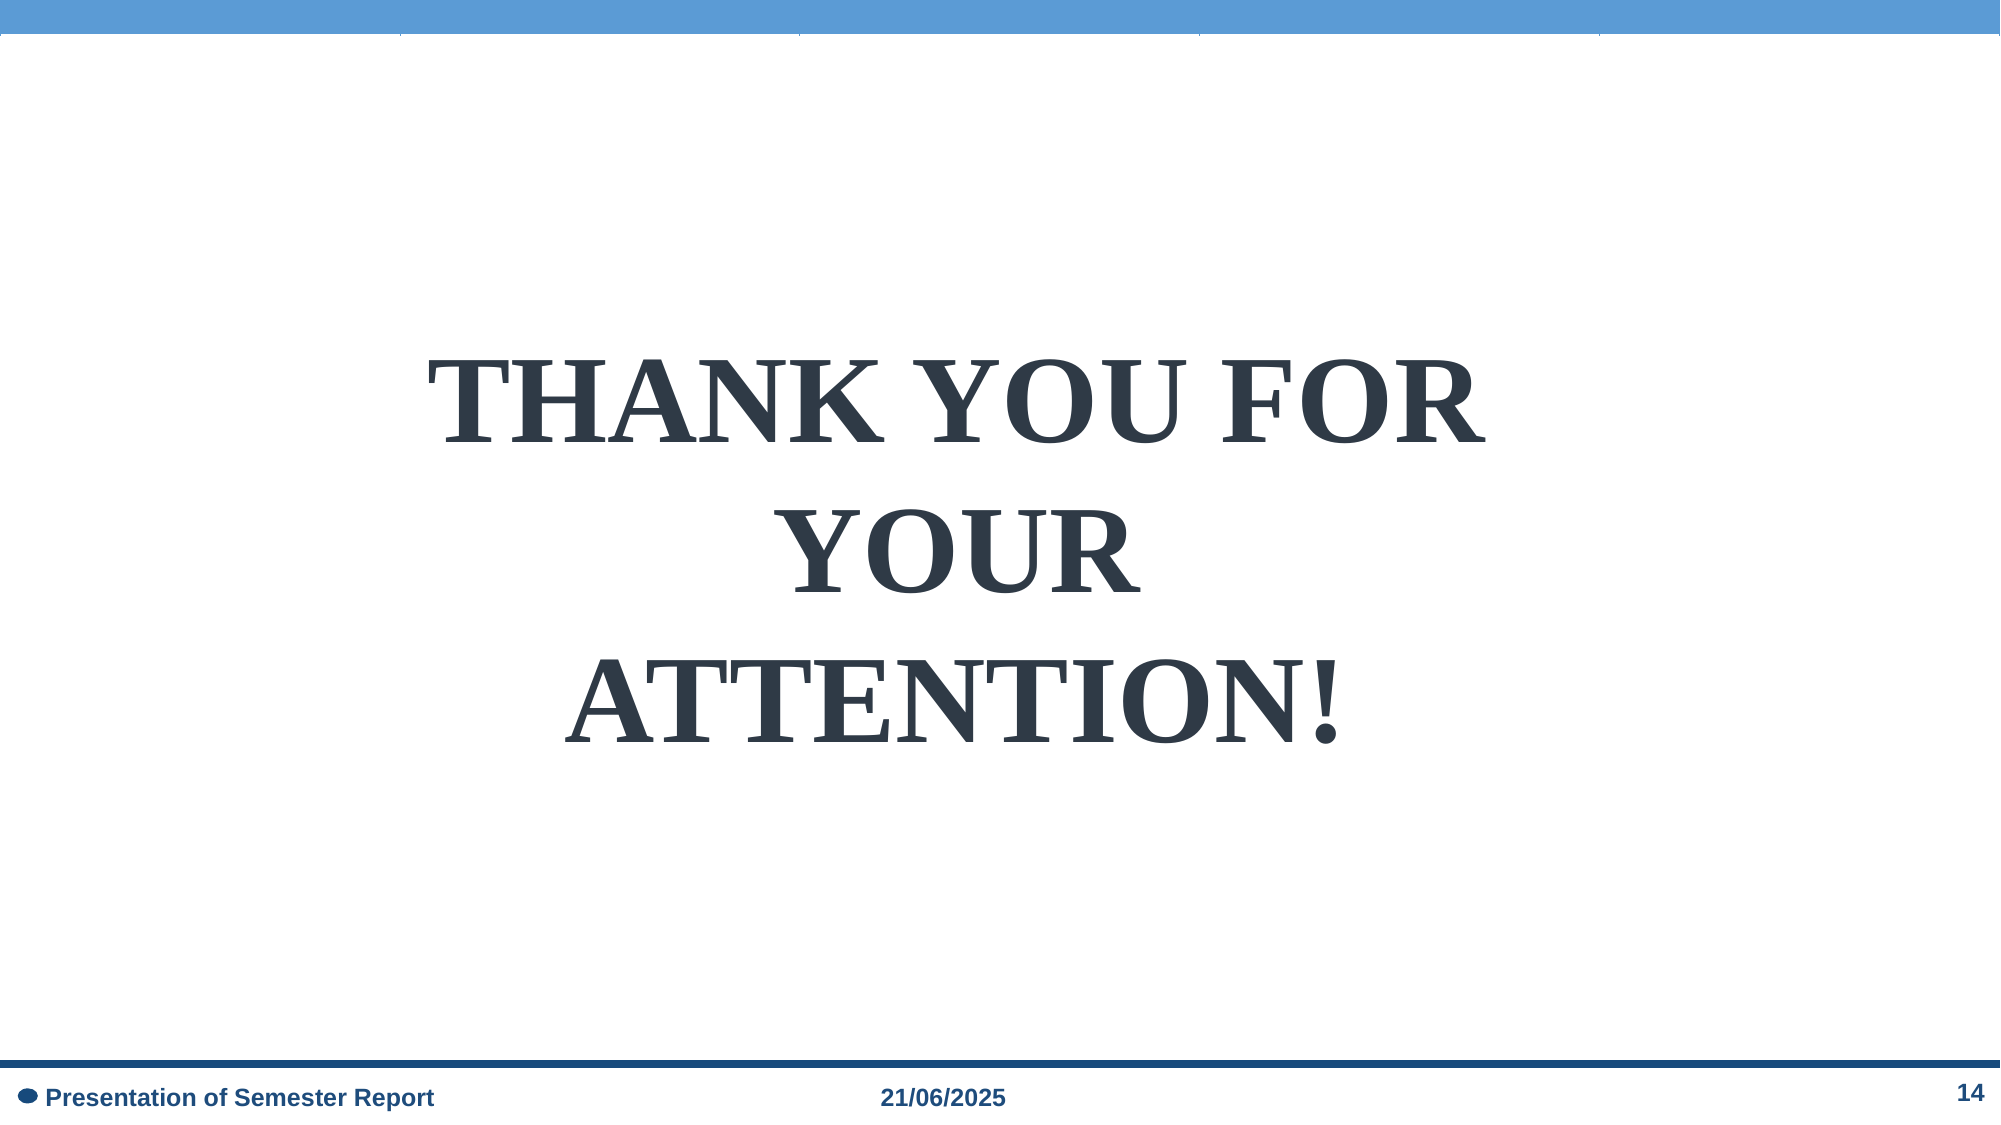

|  |  |  |  |  |
| --- | --- | --- | --- | --- |

Thank You for Your Attention!

Presentation of Semester Report                                                                21/06/2025

16
14